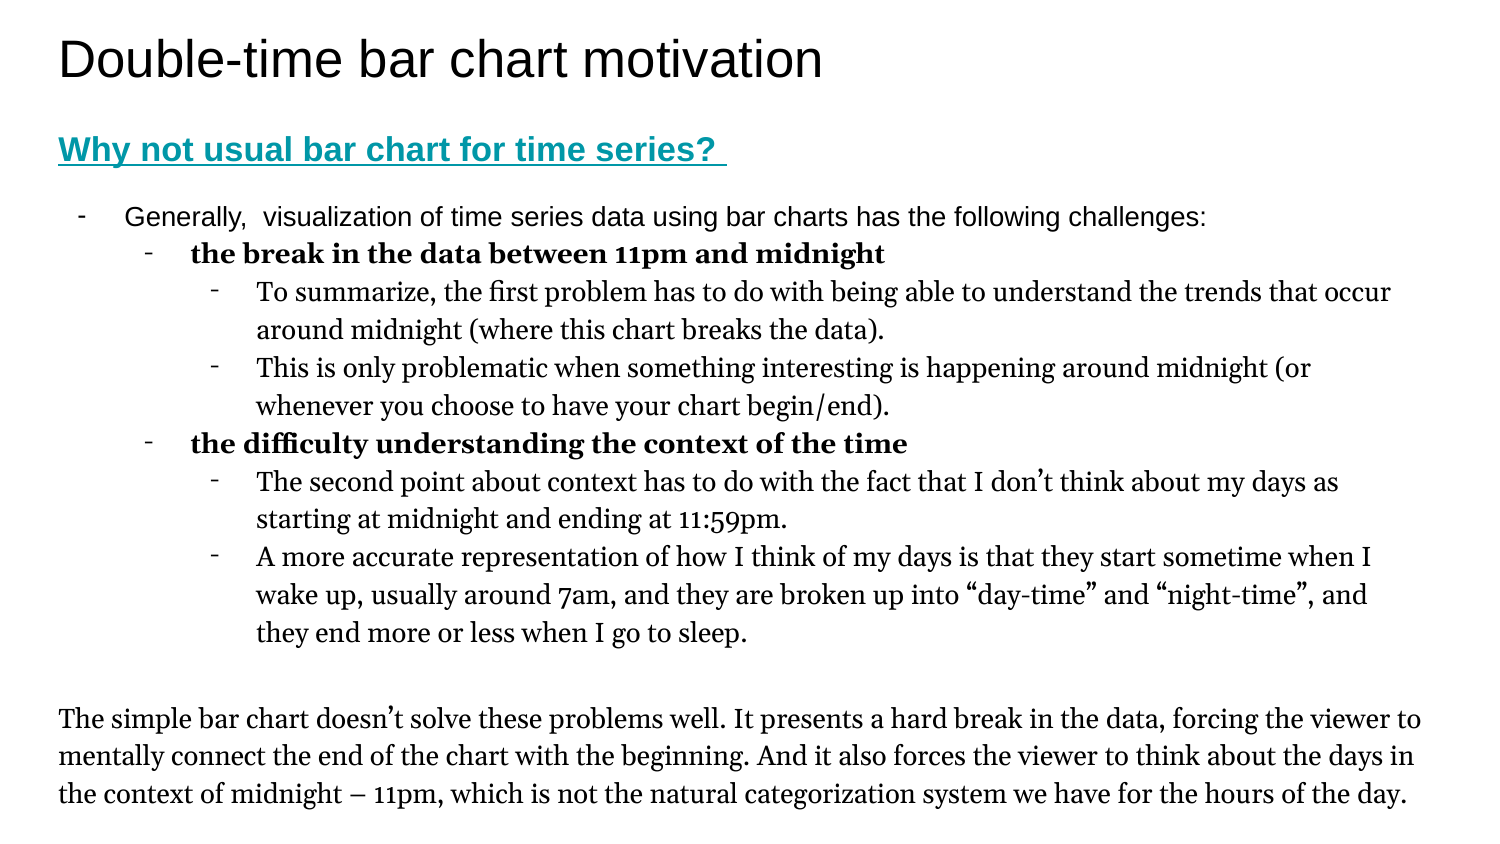

# Double-time bar chart motivation

Why not usual bar chart for time series?
Generally,  visualization of time series data using bar charts has the following challenges:
the break in the data between 11pm and midnight
To summarize, the first problem has to do with being able to understand the trends that occur around midnight (where this chart breaks the data).
This is only problematic when something interesting is happening around midnight (or whenever you choose to have your chart begin/end).
the difficulty understanding the context of the time
The second point about context has to do with the fact that I don’t think about my days as starting at midnight and ending at 11:59pm.
A more accurate representation of how I think of my days is that they start sometime when I wake up, usually around 7am, and they are broken up into “day-time” and “night-time”, and they end more or less when I go to sleep.
The simple bar chart doesn’t solve these problems well. It presents a hard break in the data, forcing the viewer to mentally connect the end of the chart with the beginning. And it also forces the viewer to think about the days in the context of midnight – 11pm, which is not the natural categorization system we have for the hours of the day.